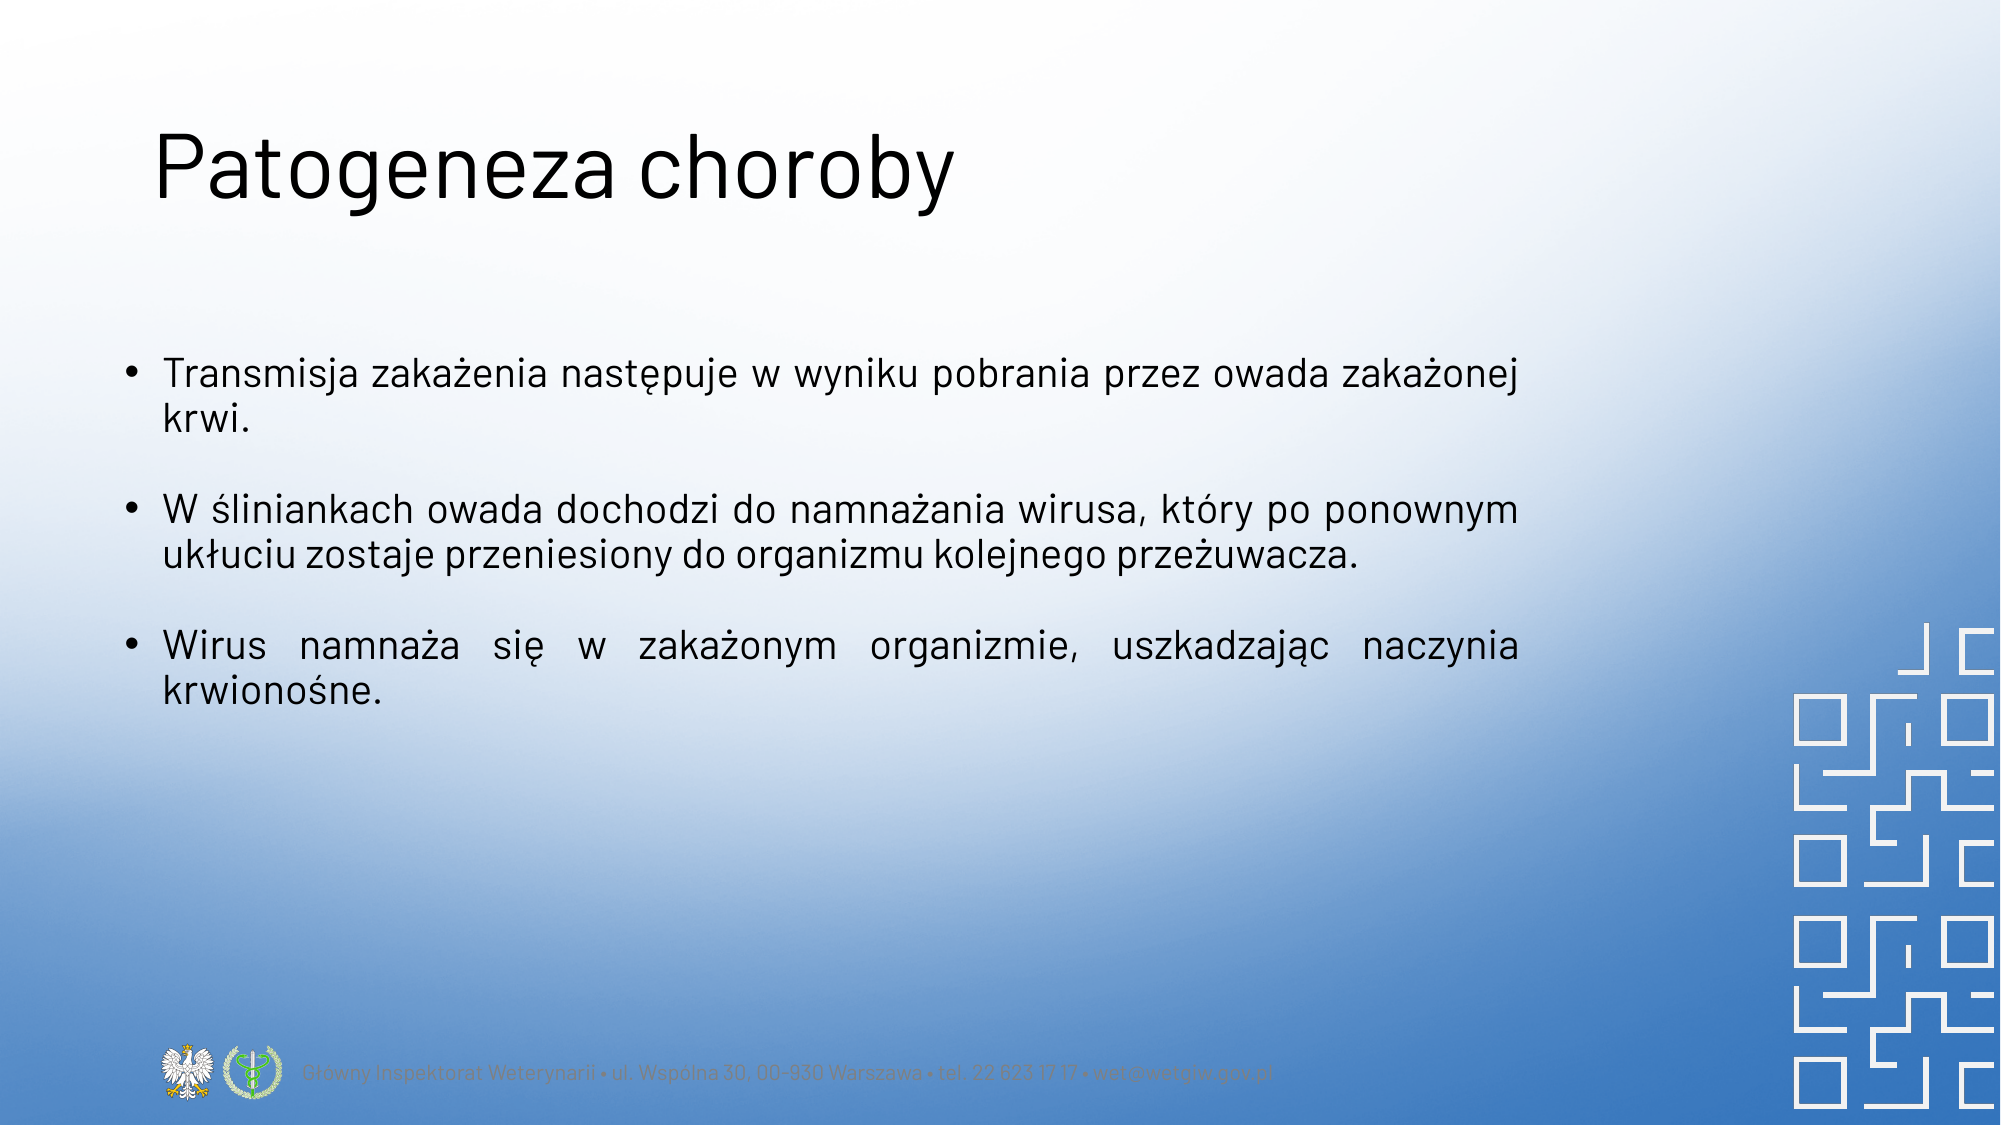

# Patogeneza choroby
Transmisja zakażenia następuje w wyniku pobrania przez owada zakażonej krwi.
W śliniankach owada dochodzi do namnażania wirusa, który po ponownym ukłuciu zostaje przeniesiony do organizmu kolejnego przeżuwacza.
Wirus namnaża się w zakażonym organizmie, uszkadzając naczynia krwionośne.